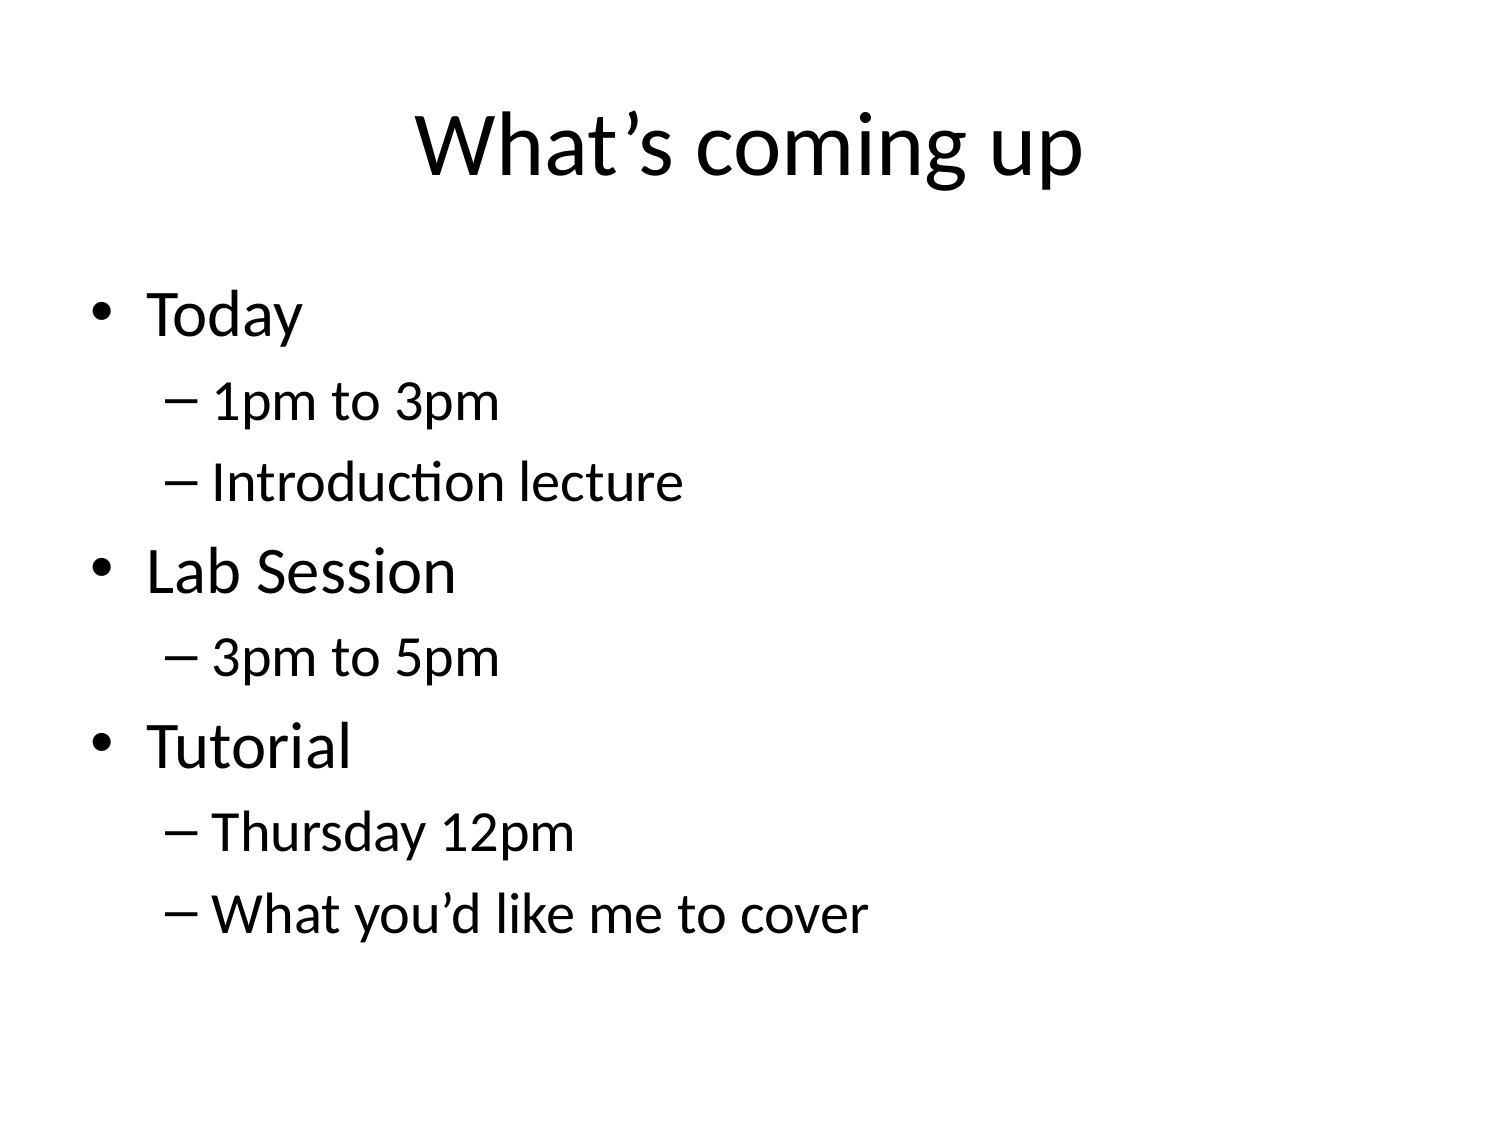

# What’s coming up
Today
1pm to 3pm
Introduction lecture
Lab Session
3pm to 5pm
Tutorial
Thursday 12pm
What you’d like me to cover